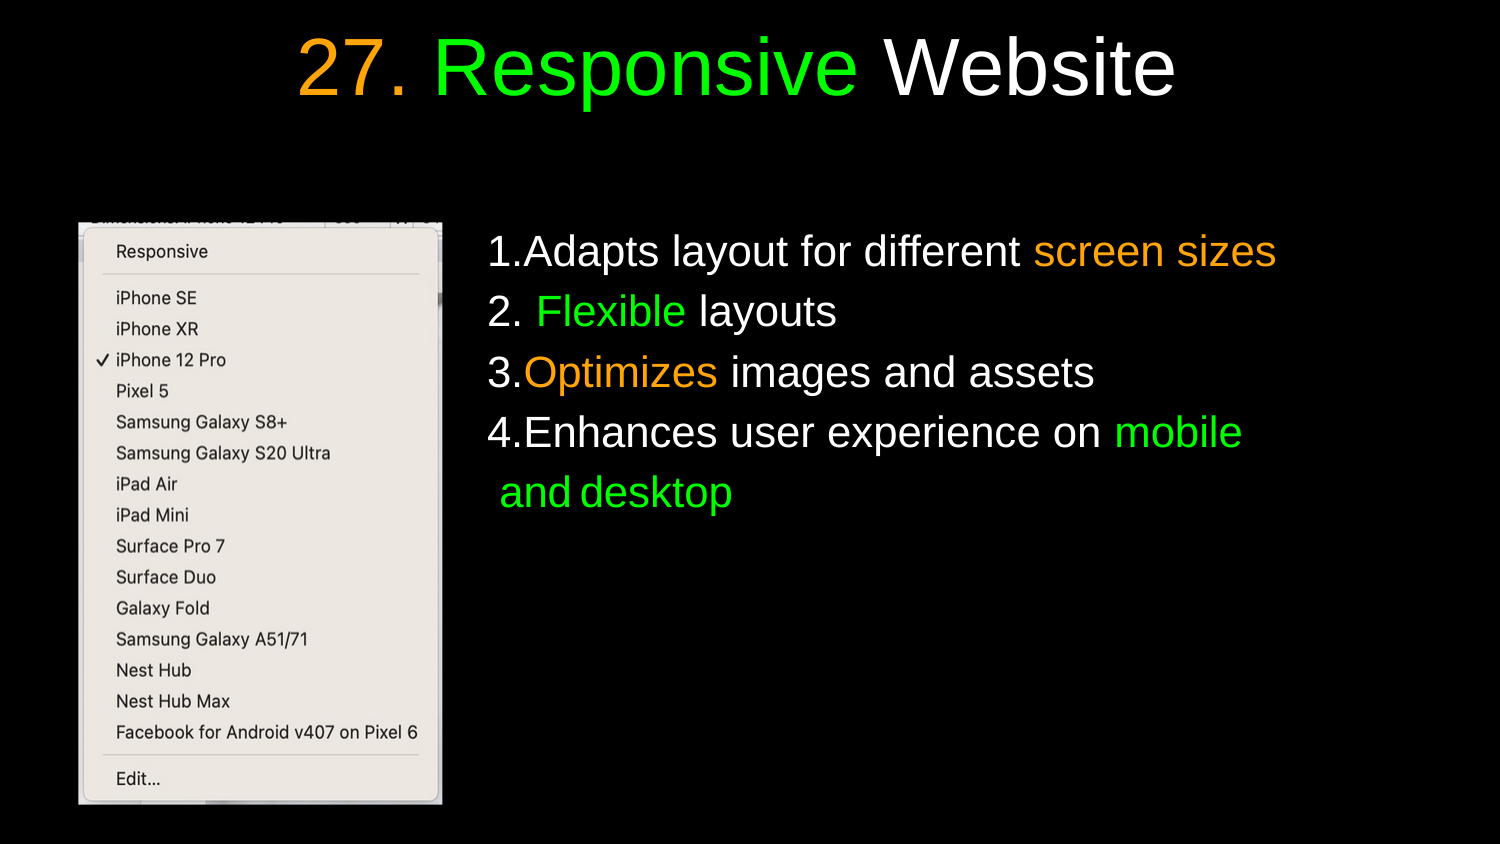

27. Responsive Website
1.Adapts layout for different screen sizes
2. Flexible layouts
3.Optimizes images and assets
4.Enhances user experience on mobile
 and

desktop